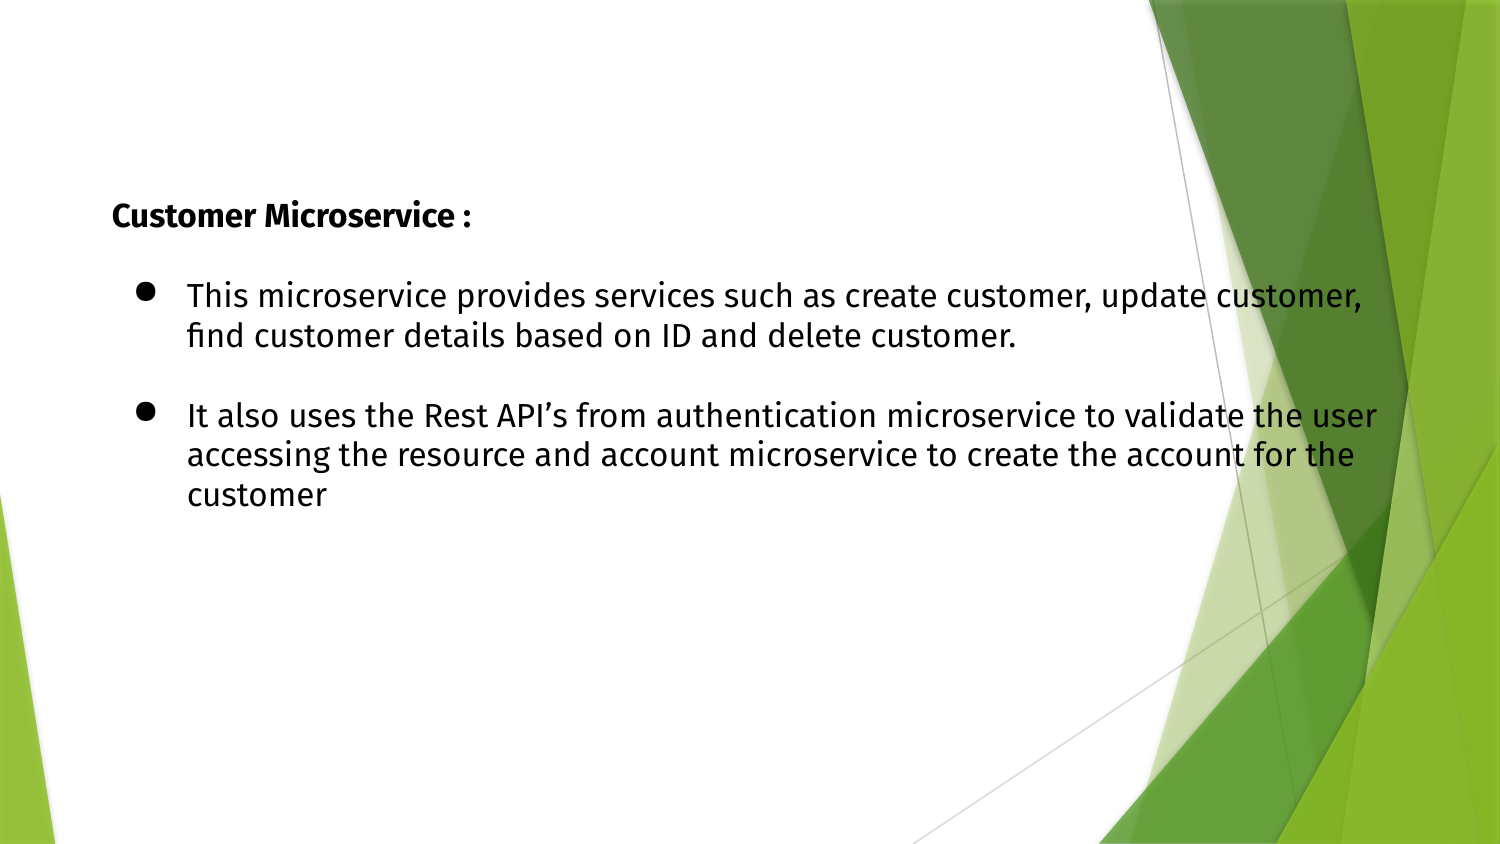

Customer Microservice :

This microservice provides services such as create customer, update customer, find customer details based on ID and delete customer.

It also uses the Rest API’s from authentication microservice to validate the user accessing the resource and account microservice to create the account for the customer